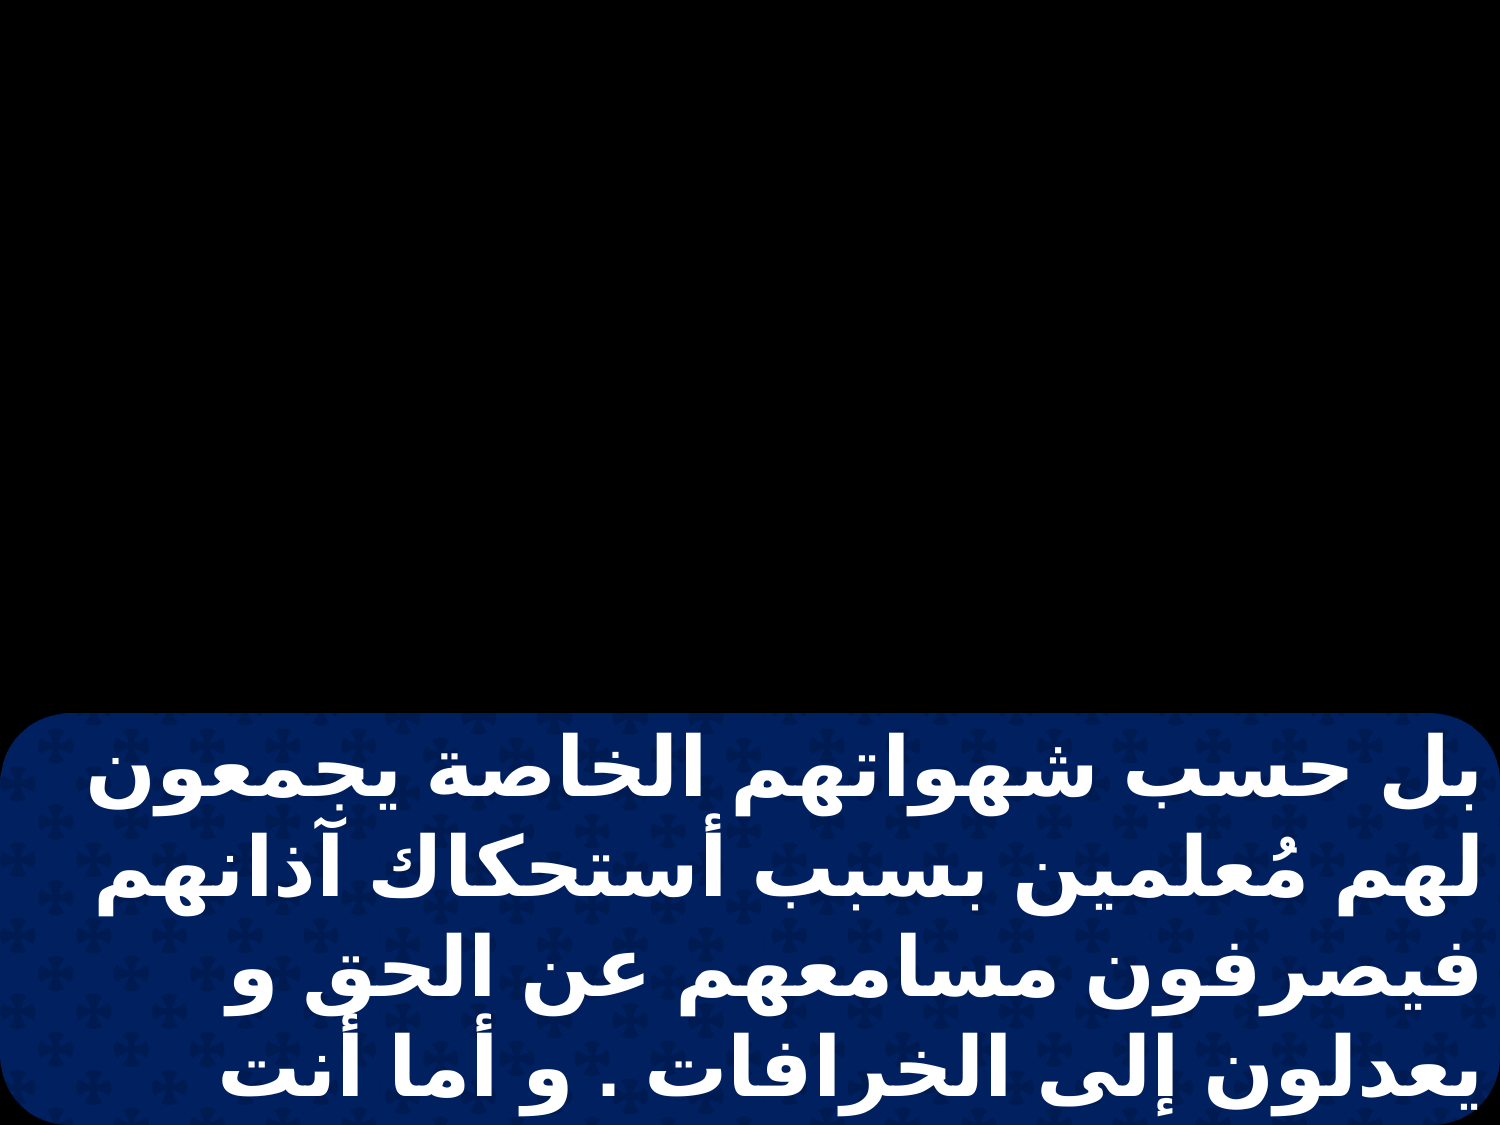

بل حسب شهواتهم الخاصة يجمعون لهم مُعلمين بسبب أستحكاك آذانهم فيصرفون مسامعهم عن الحق و يعدلون إلى الخرافات . و أما أنت فتيقظ في كل شيء احتمل المشقات. اعمل عمل المبشر و تمم خدمتك.